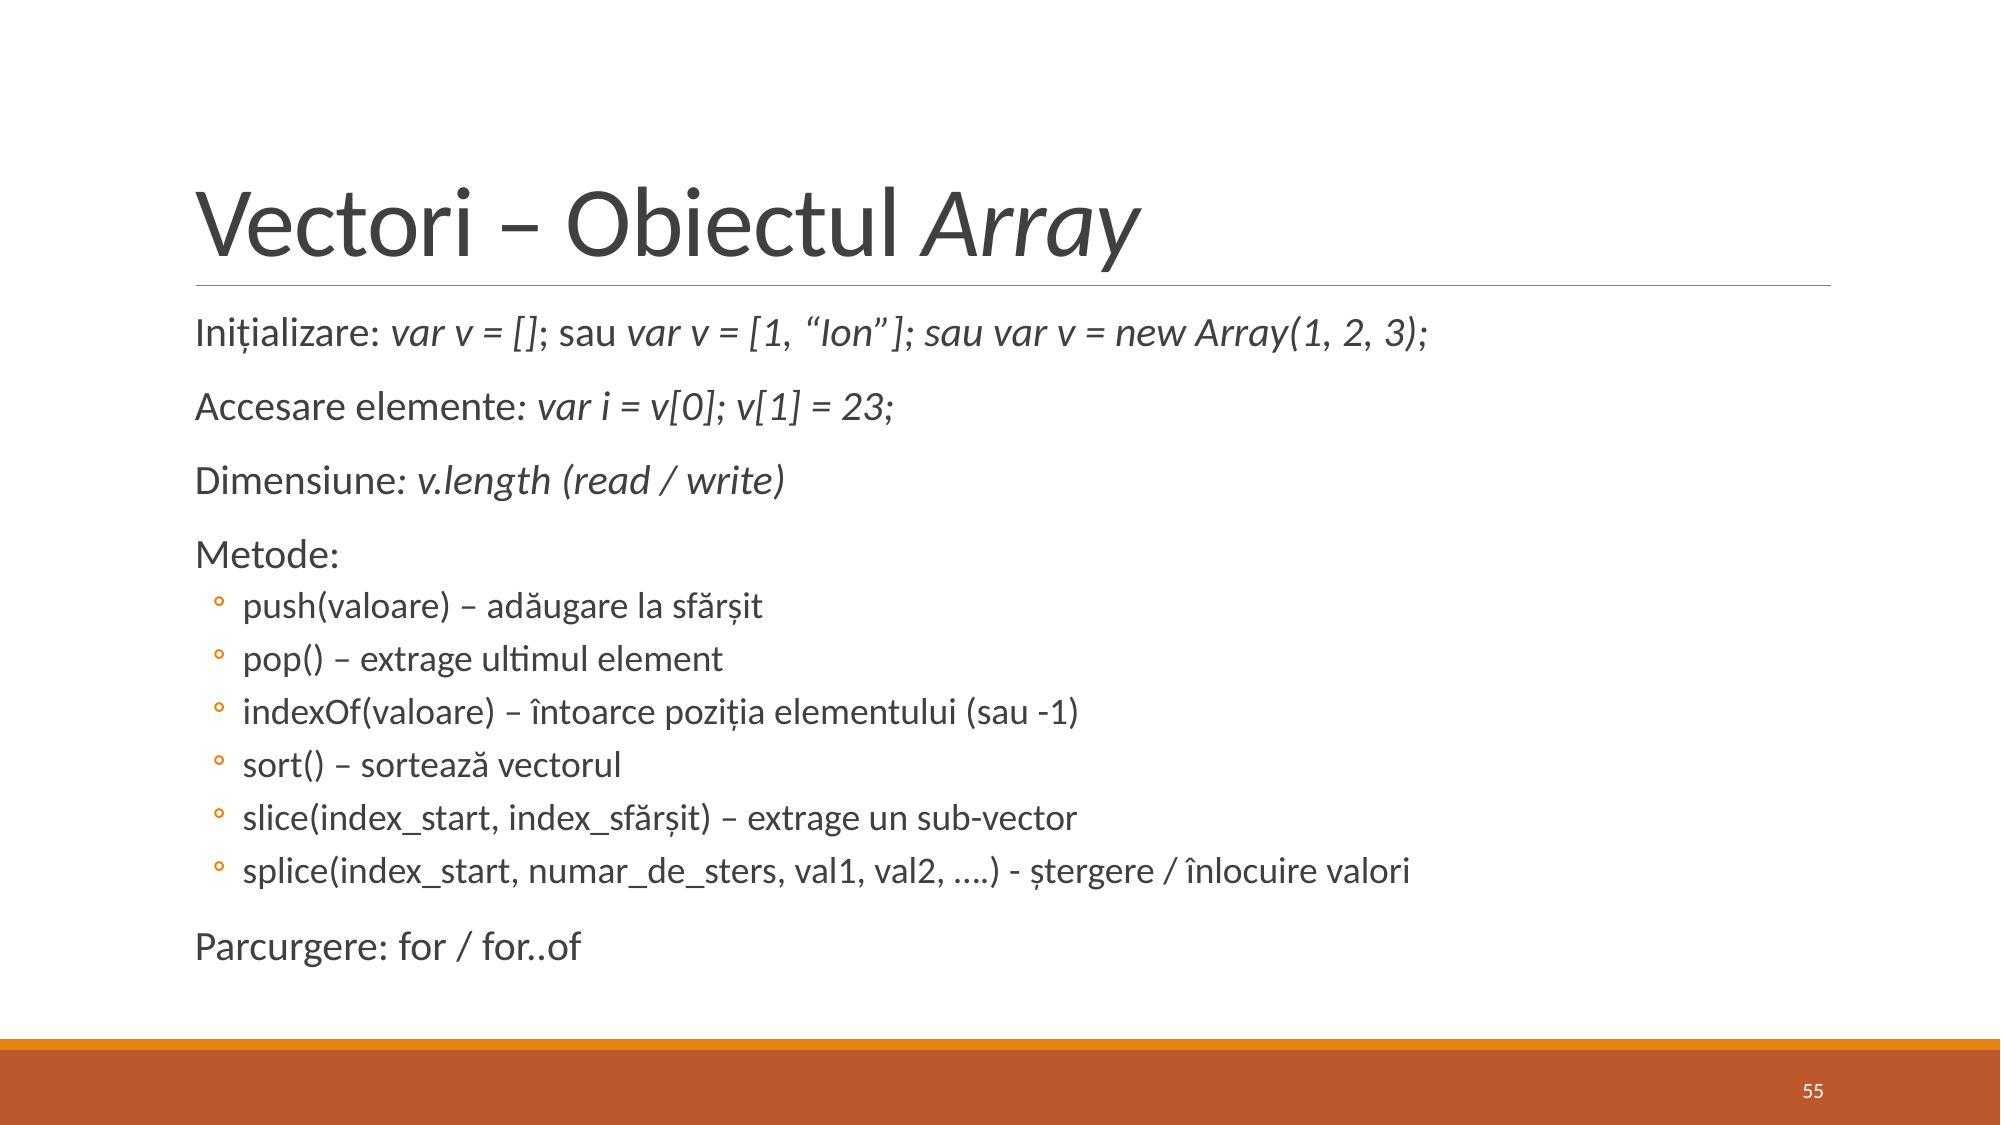

# Vectori – Obiectul Array
Inițializare: var v = []; sau var v = [1, “Ion”]; sau var v = new Array(1, 2, 3);
Accesare elemente: var i = v[0]; v[1] = 23;
Dimensiune: v.length (read / write)
Metode:
push(valoare) – adăugare la sfărșit
pop() – extrage ultimul element
indexOf(valoare) – întoarce poziția elementului (sau -1)
sort() – sortează vectorul
slice(index_start, index_sfărșit) – extrage un sub-vector
splice(index_start, numar_de_sters, val1, val2, ….) - ștergere / înlocuire valori
Parcurgere: for / for..of
55